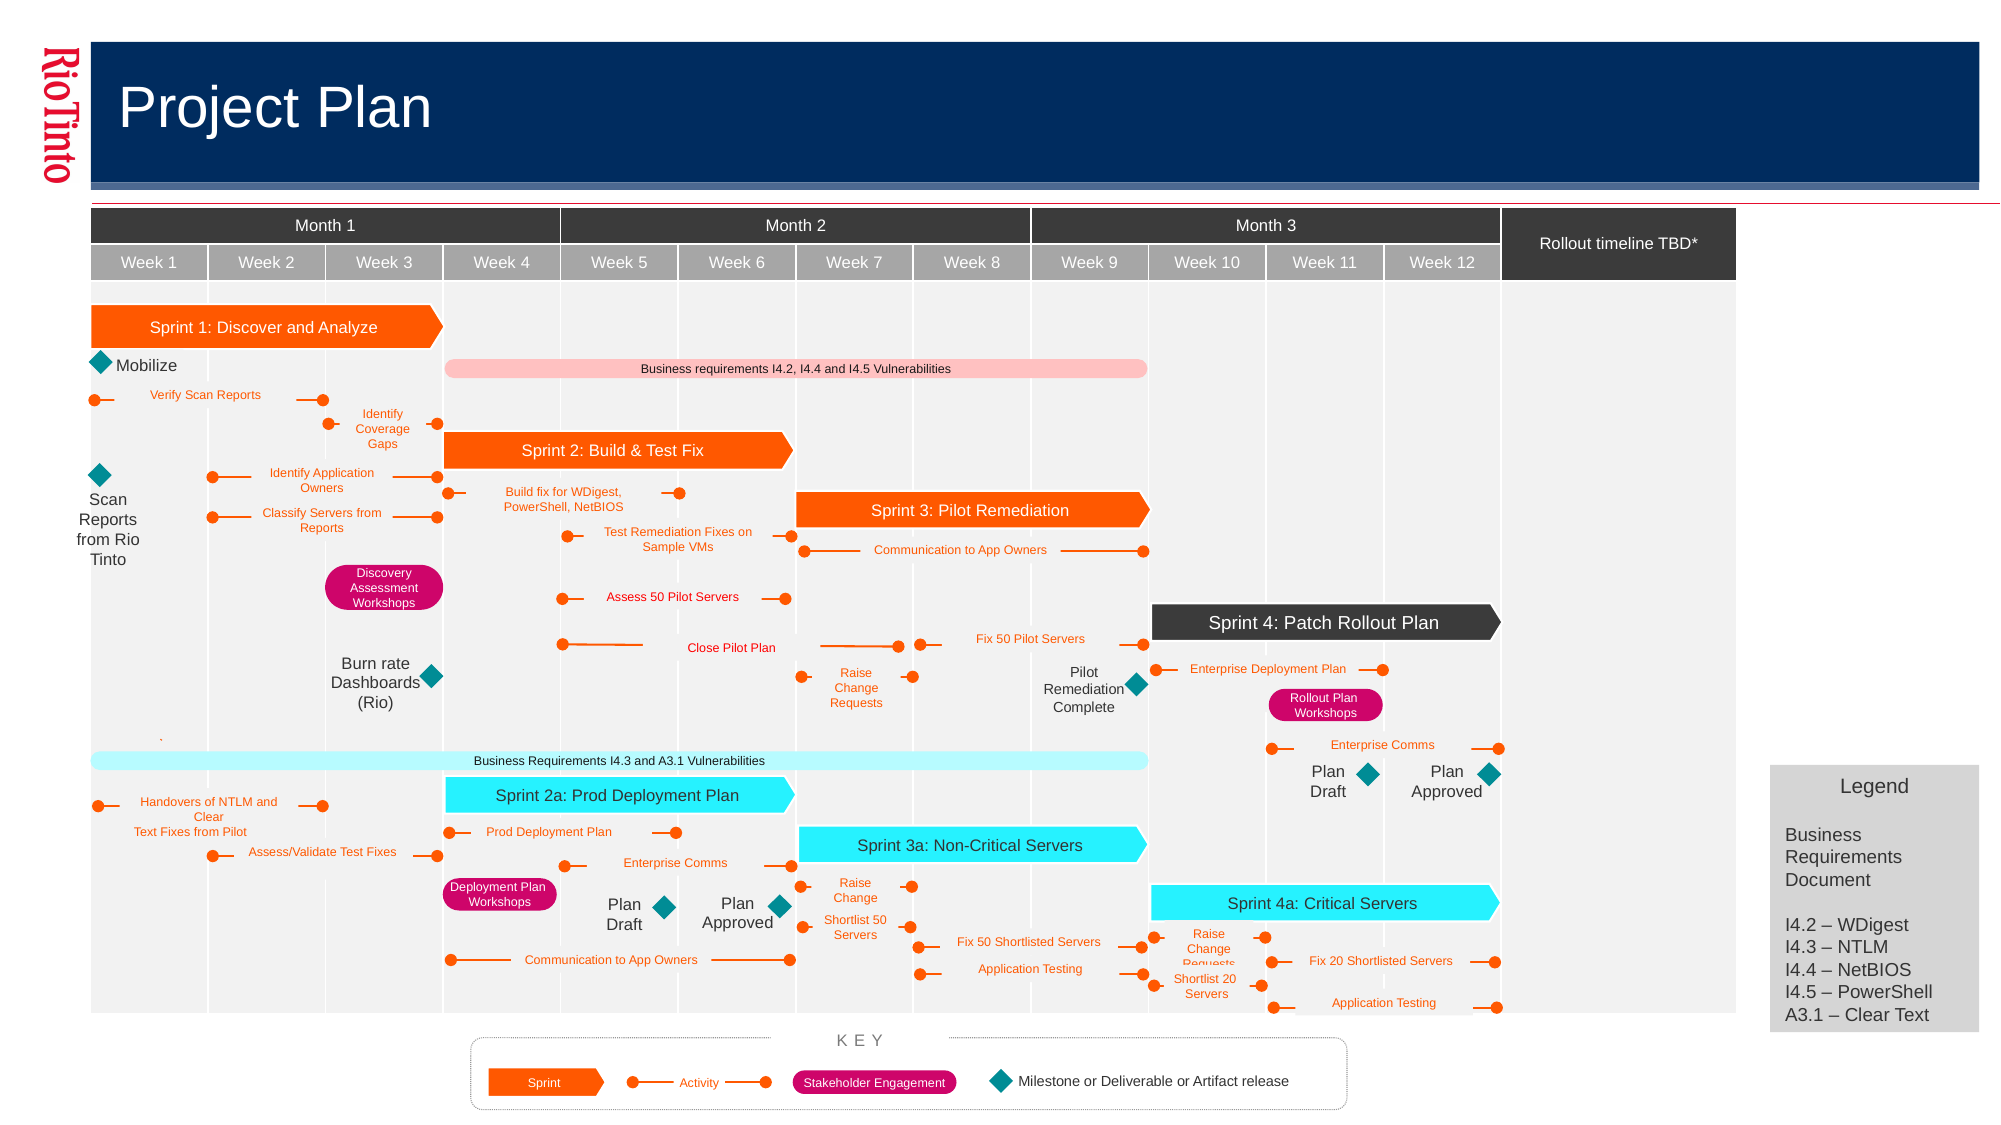

Build remediation artefacts
Roll out Plan

Project Plan

| Month 1 |  |  |  | Month 2 |  |  |  | Month 3 |  |  |  | Rollout timeline TBD\* |
| --- | --- | --- | --- | --- | --- | --- | --- | --- | --- | --- | --- | --- |
| Week 1 | Week 2 | Week 3 | Week 4 | Week 5 | Week 6 | Week 7 | Week 8 | Week 9 | Week 10 | Week 11 | Week 12 |  |
|  |  |  |  |  |  |  |  |  |  |  |  |  |
Sprint 1: Discover and Analyze
Mobilize

Business requirements I4.2, I4.4 and I4.5 Vulnerabilities
Verify Scan Reports
Identify Coverage Gaps
Sprint 2: Build & Test Fix
Identify Application Owners

Build fix for WDigest, PowerShell, NetBIOS
Scan Reports from Rio Tinto
Sprint 3: Pilot Remediation
Classify Servers from Reports
Test Remediation Fixes on Sample VMs
Communication to App Owners
Discovery Assessment Workshops
Assess 50 Pilot Servers
Sprint 4: Patch Rollout Plan
Fix 50 Pilot Servers
Close Pilot Plan
Burn rate Dashboards (Rio)
Enterprise Deployment Plan
Pilot
Remediation
Complete
Raise Change Requests

Rollout Plan  Workshops
Enterprise Comms
Business Requirements I4.3 and A3.1 Vulnerabilities
Plan
Draft
Plan
Approved

Legend

Business Requirements Document

I4.2 – WDigest
I4.3 – NTLM
I4.4 – NetBIOS
I4.5 – PowerShell
A3.1 – Clear Text
Sprint 2a: Prod Deployment Plan
Handovers of NTLM and Clear
Text Fixes from Pilot
Prod Deployment Plan
Sprint 3a: Non-Critical Servers
Assess/Validate Test Fixes
Enterprise Comms
Raise Change Requests
Deployment Plan  Workshops
Sprint 4a: Critical Servers
Plan
Approved
Plan
Draft

Shortlist 50 Servers
Raise Change Requests
Fix 50 Shortlisted Servers
Communication to App Owners
Fix 20 Shortlisted Servers
Application Testing
Shortlist 20  Servers
Application Testing
KEY

Milestone or Deliverable or Artifact release
Sprint
Activity
Stakeholder Engagement